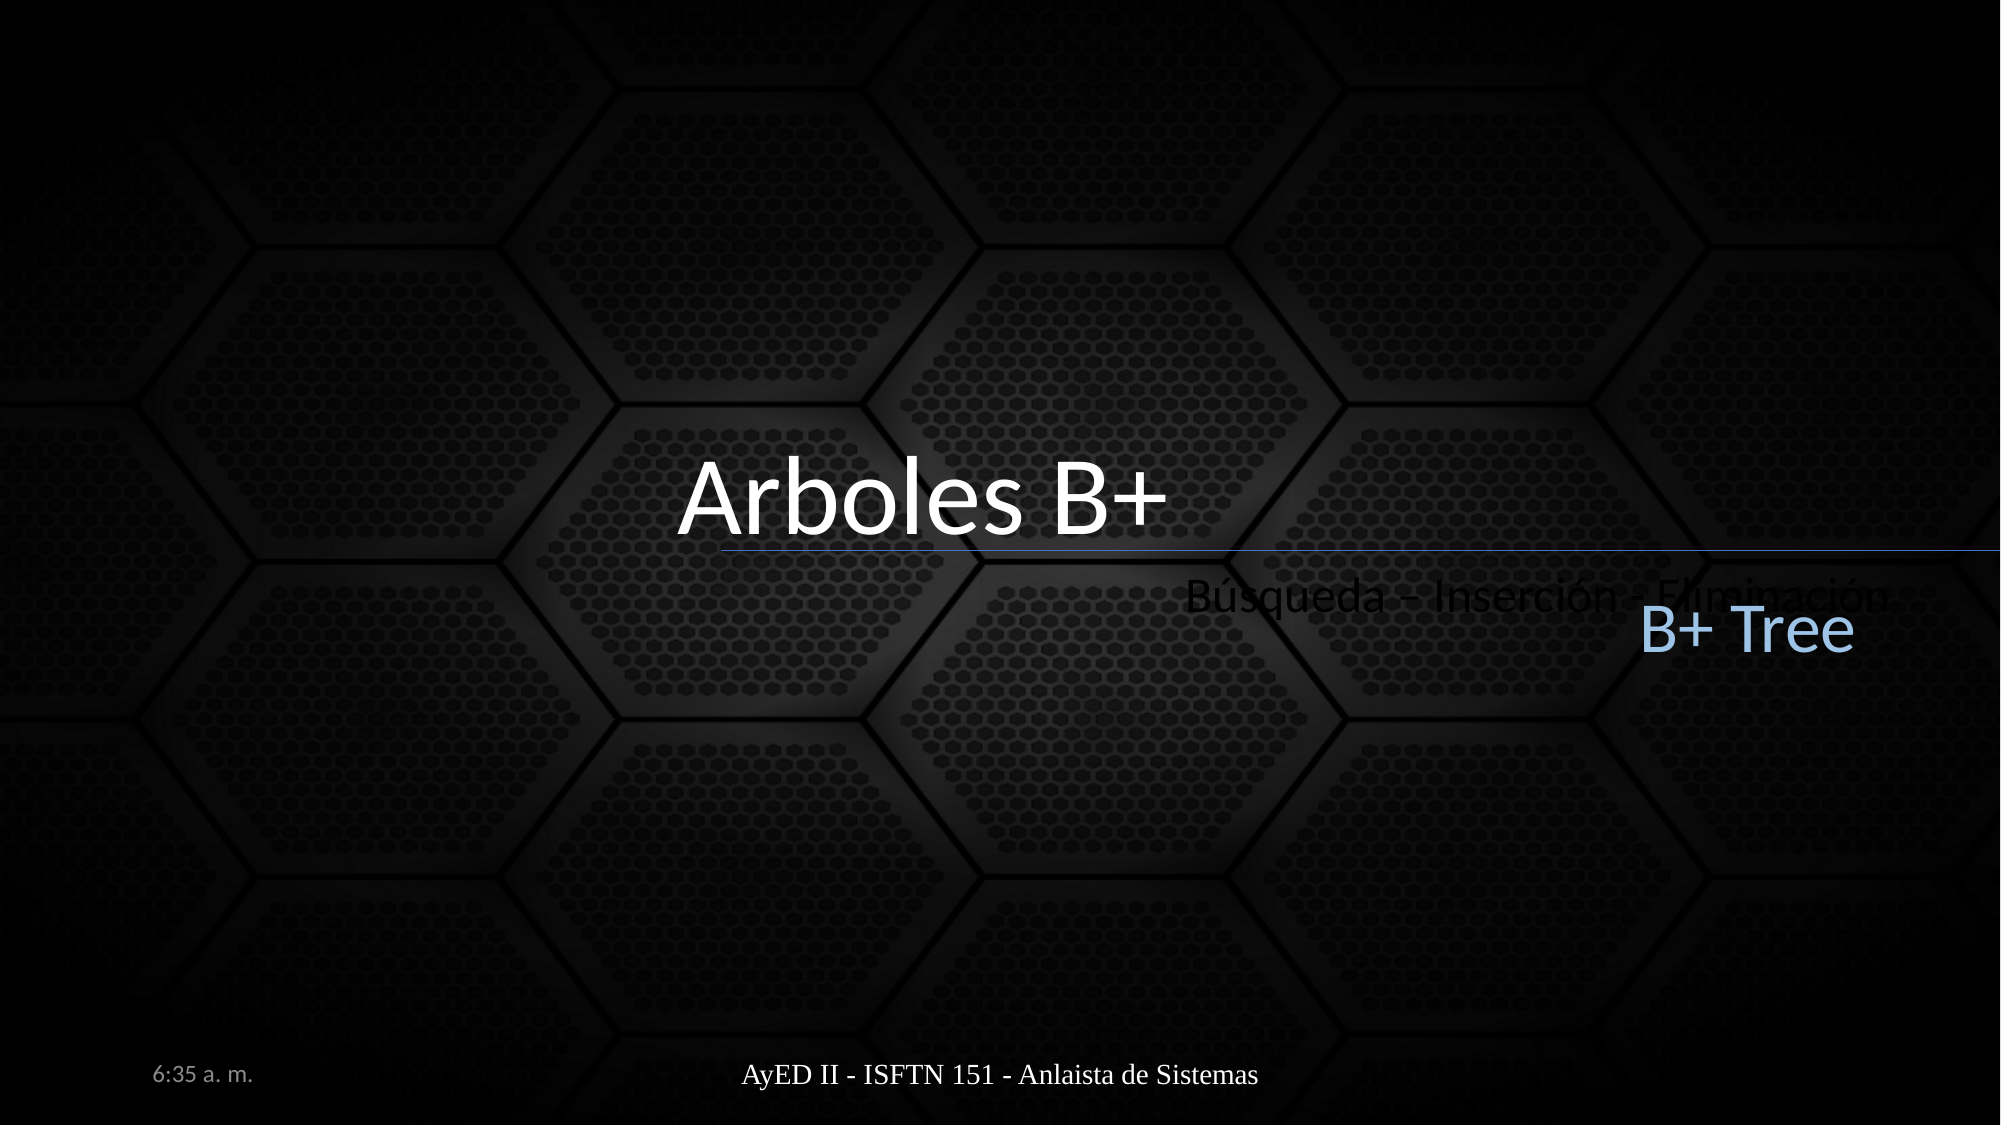

Arboles B+
Búsqueda – Inserción - Eliminación
B+ Tree
6:35 a. m.
AyED II - ISFTN 151 - Anlaista de Sistemas